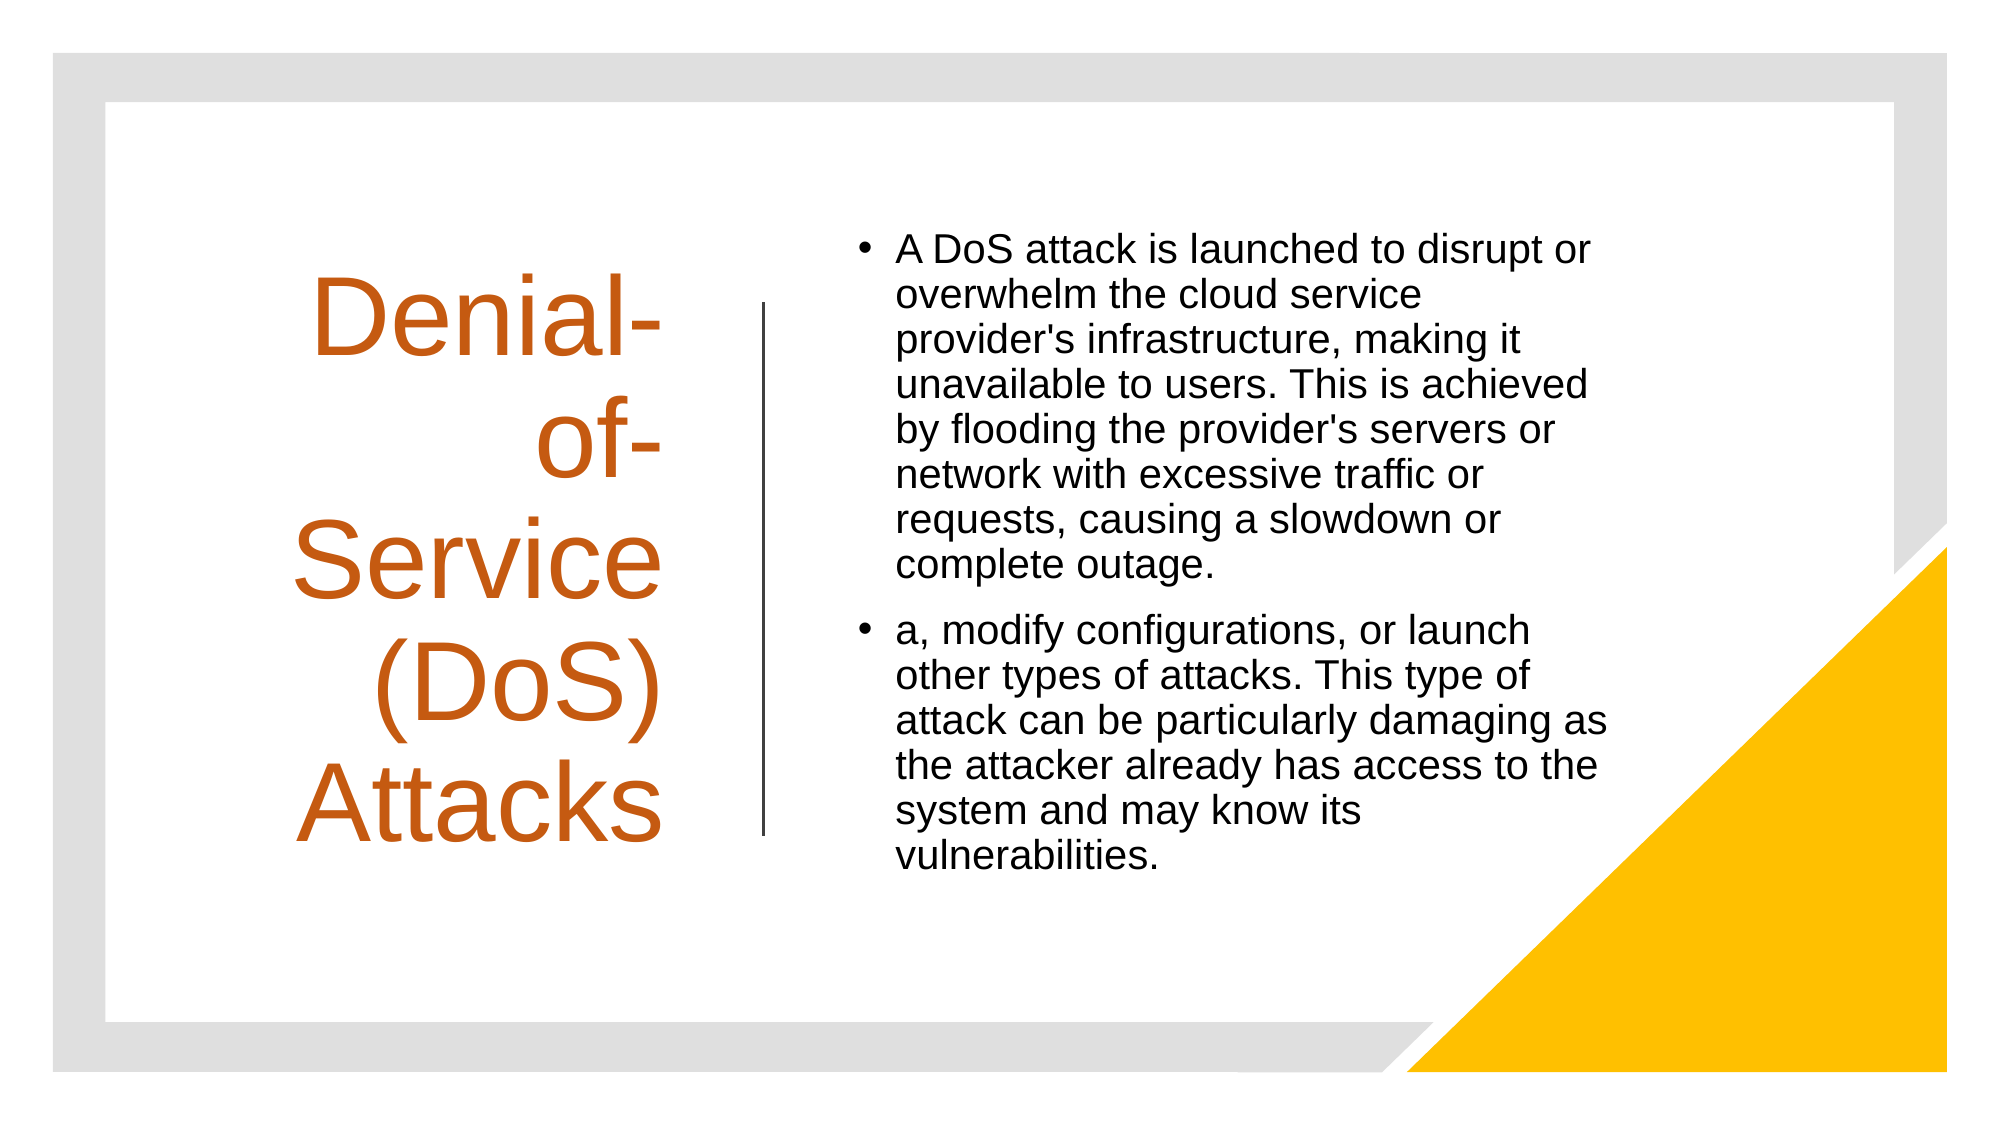

# Denial-of-Service (DoS) Attacks
A DoS attack is launched to disrupt or overwhelm the cloud service provider's infrastructure, making it unavailable to users. This is achieved by flooding the provider's servers or network with excessive traffic or requests, causing a slowdown or complete outage.
a, modify configurations, or launch other types of attacks. This type of attack can be particularly damaging as the attacker already has access to the system and may know its vulnerabilities.